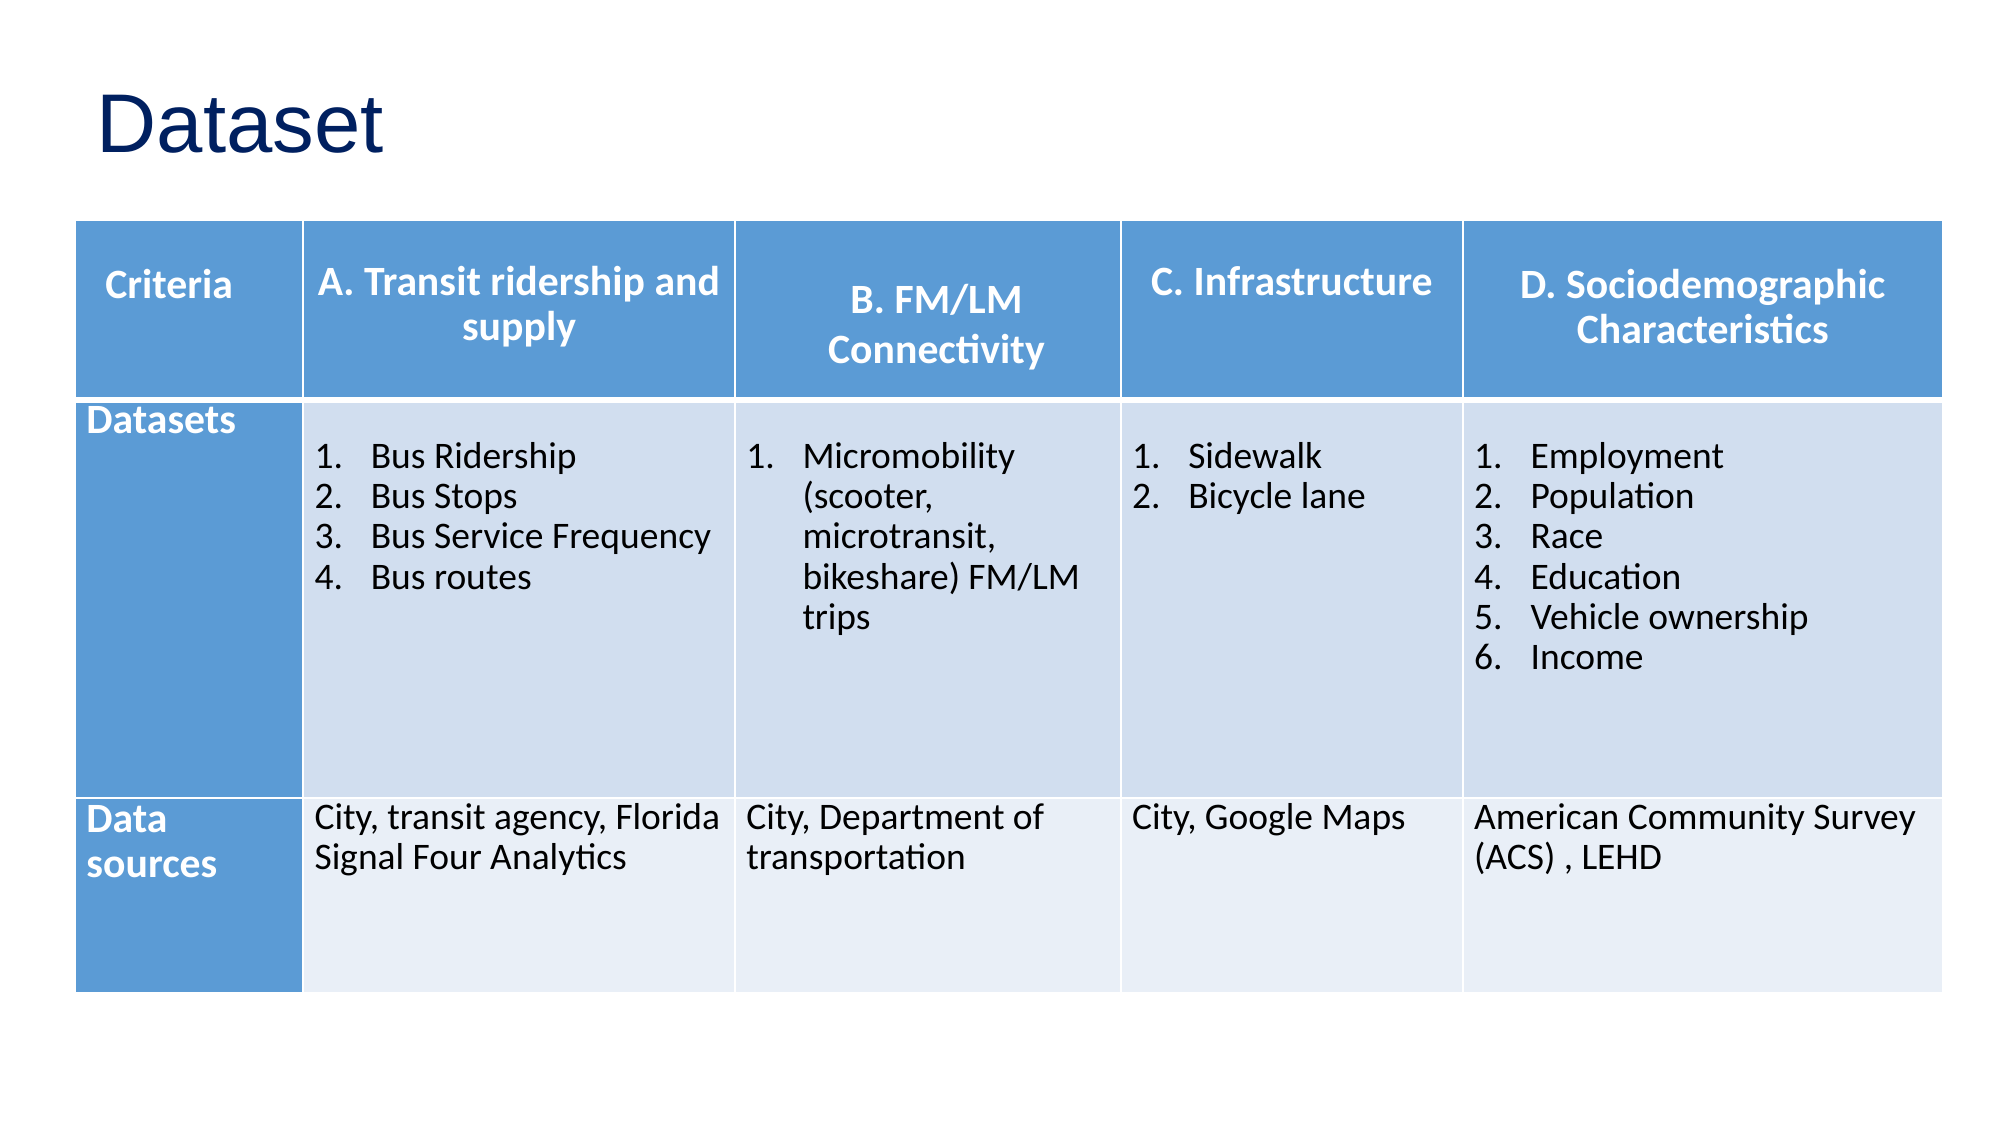

# Dataset
| Criteria | A. Transit ridership and supply |  | C. Infrastructure | D. Sociodemographic Characteristics |
| --- | --- | --- | --- | --- |
| Datasets | Bus Ridership Bus Stops Bus Service Frequency Bus routes | Micromobility (scooter, microtransit, bikeshare) FM/LM trips | Sidewalk Bicycle lane | Employment Population Race Education Vehicle ownership Income |
| Data sources | City, transit agency, Florida Signal Four Analytics | City, Department of transportation | City, Google Maps | American Community Survey (ACS) , LEHD |
B. FM/LM Connectivity